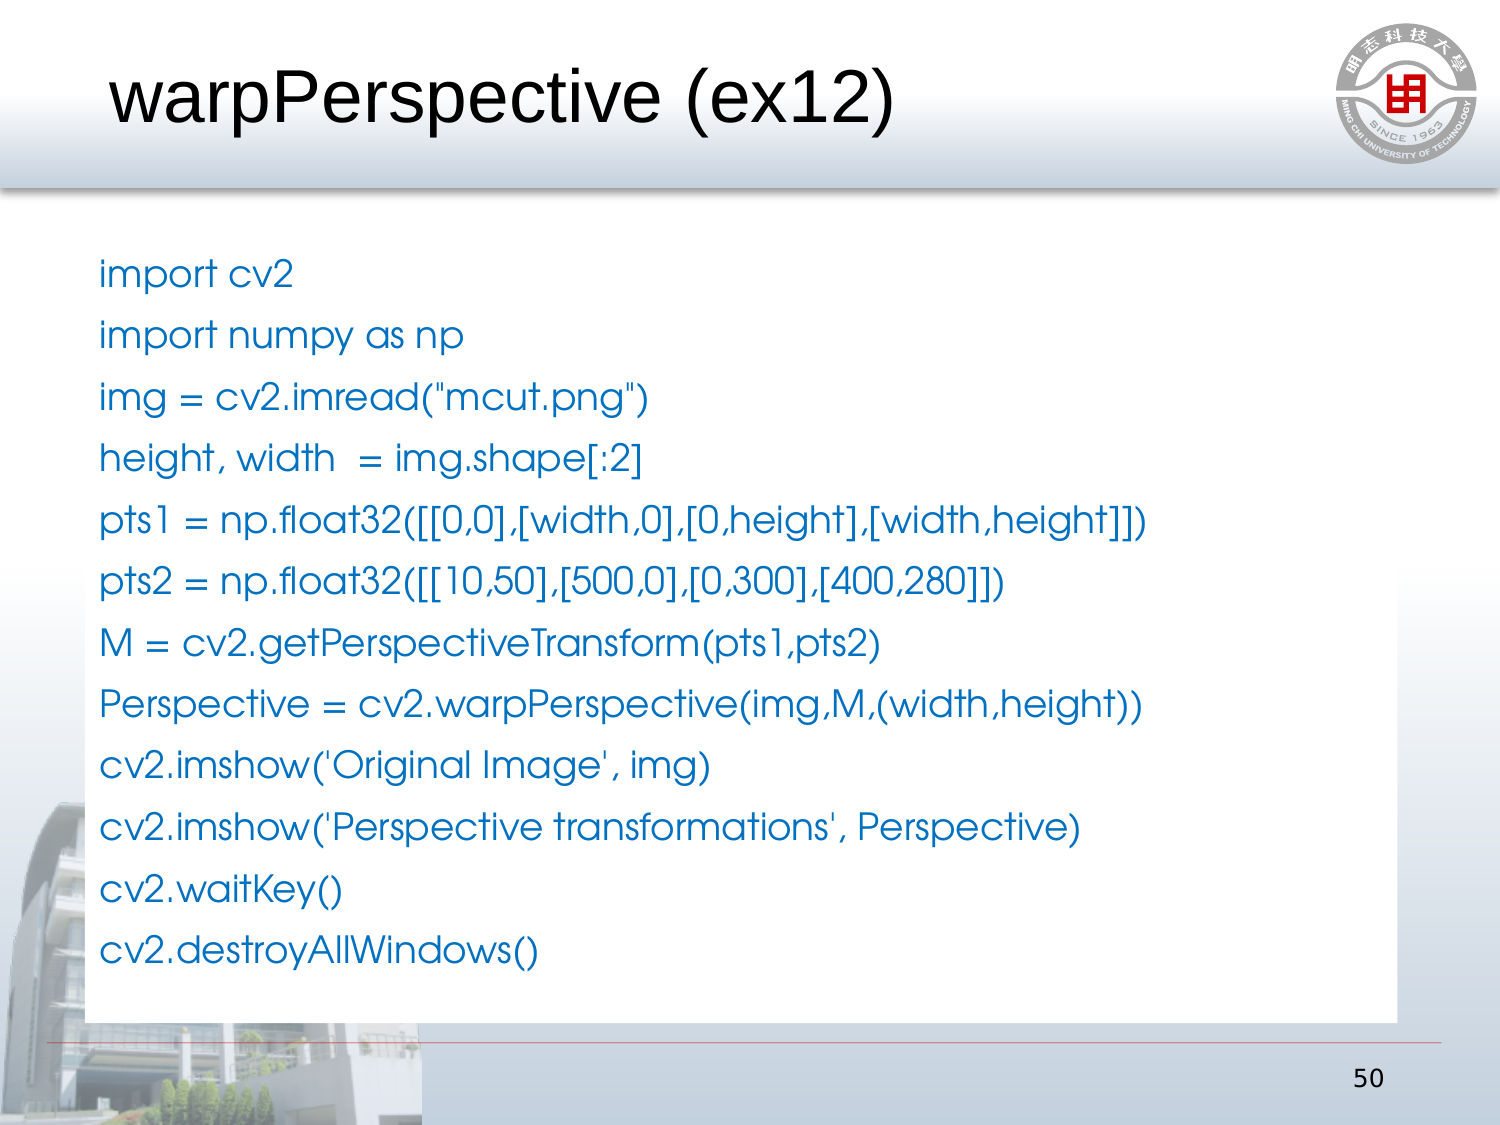

# warpPerspective (ex12)
import cv2
import numpy as np
img = cv2.imread("mcut.png")
height, width  = img.shape[:2]
pts1 = np.float32([[0,0],[width,0],[0,height],[width,height]])
pts2 = np.float32([[10,50],[500,0],[0,300],[400,280]])
M = cv2.getPerspectiveTransform(pts1,pts2)
Perspective = cv2.warpPerspective(img,M,(width,height))
cv2.imshow('Original Image', img)
cv2.imshow('Perspective transformations', Perspective)
cv2.waitKey()
cv2.destroyAllWindows()
50